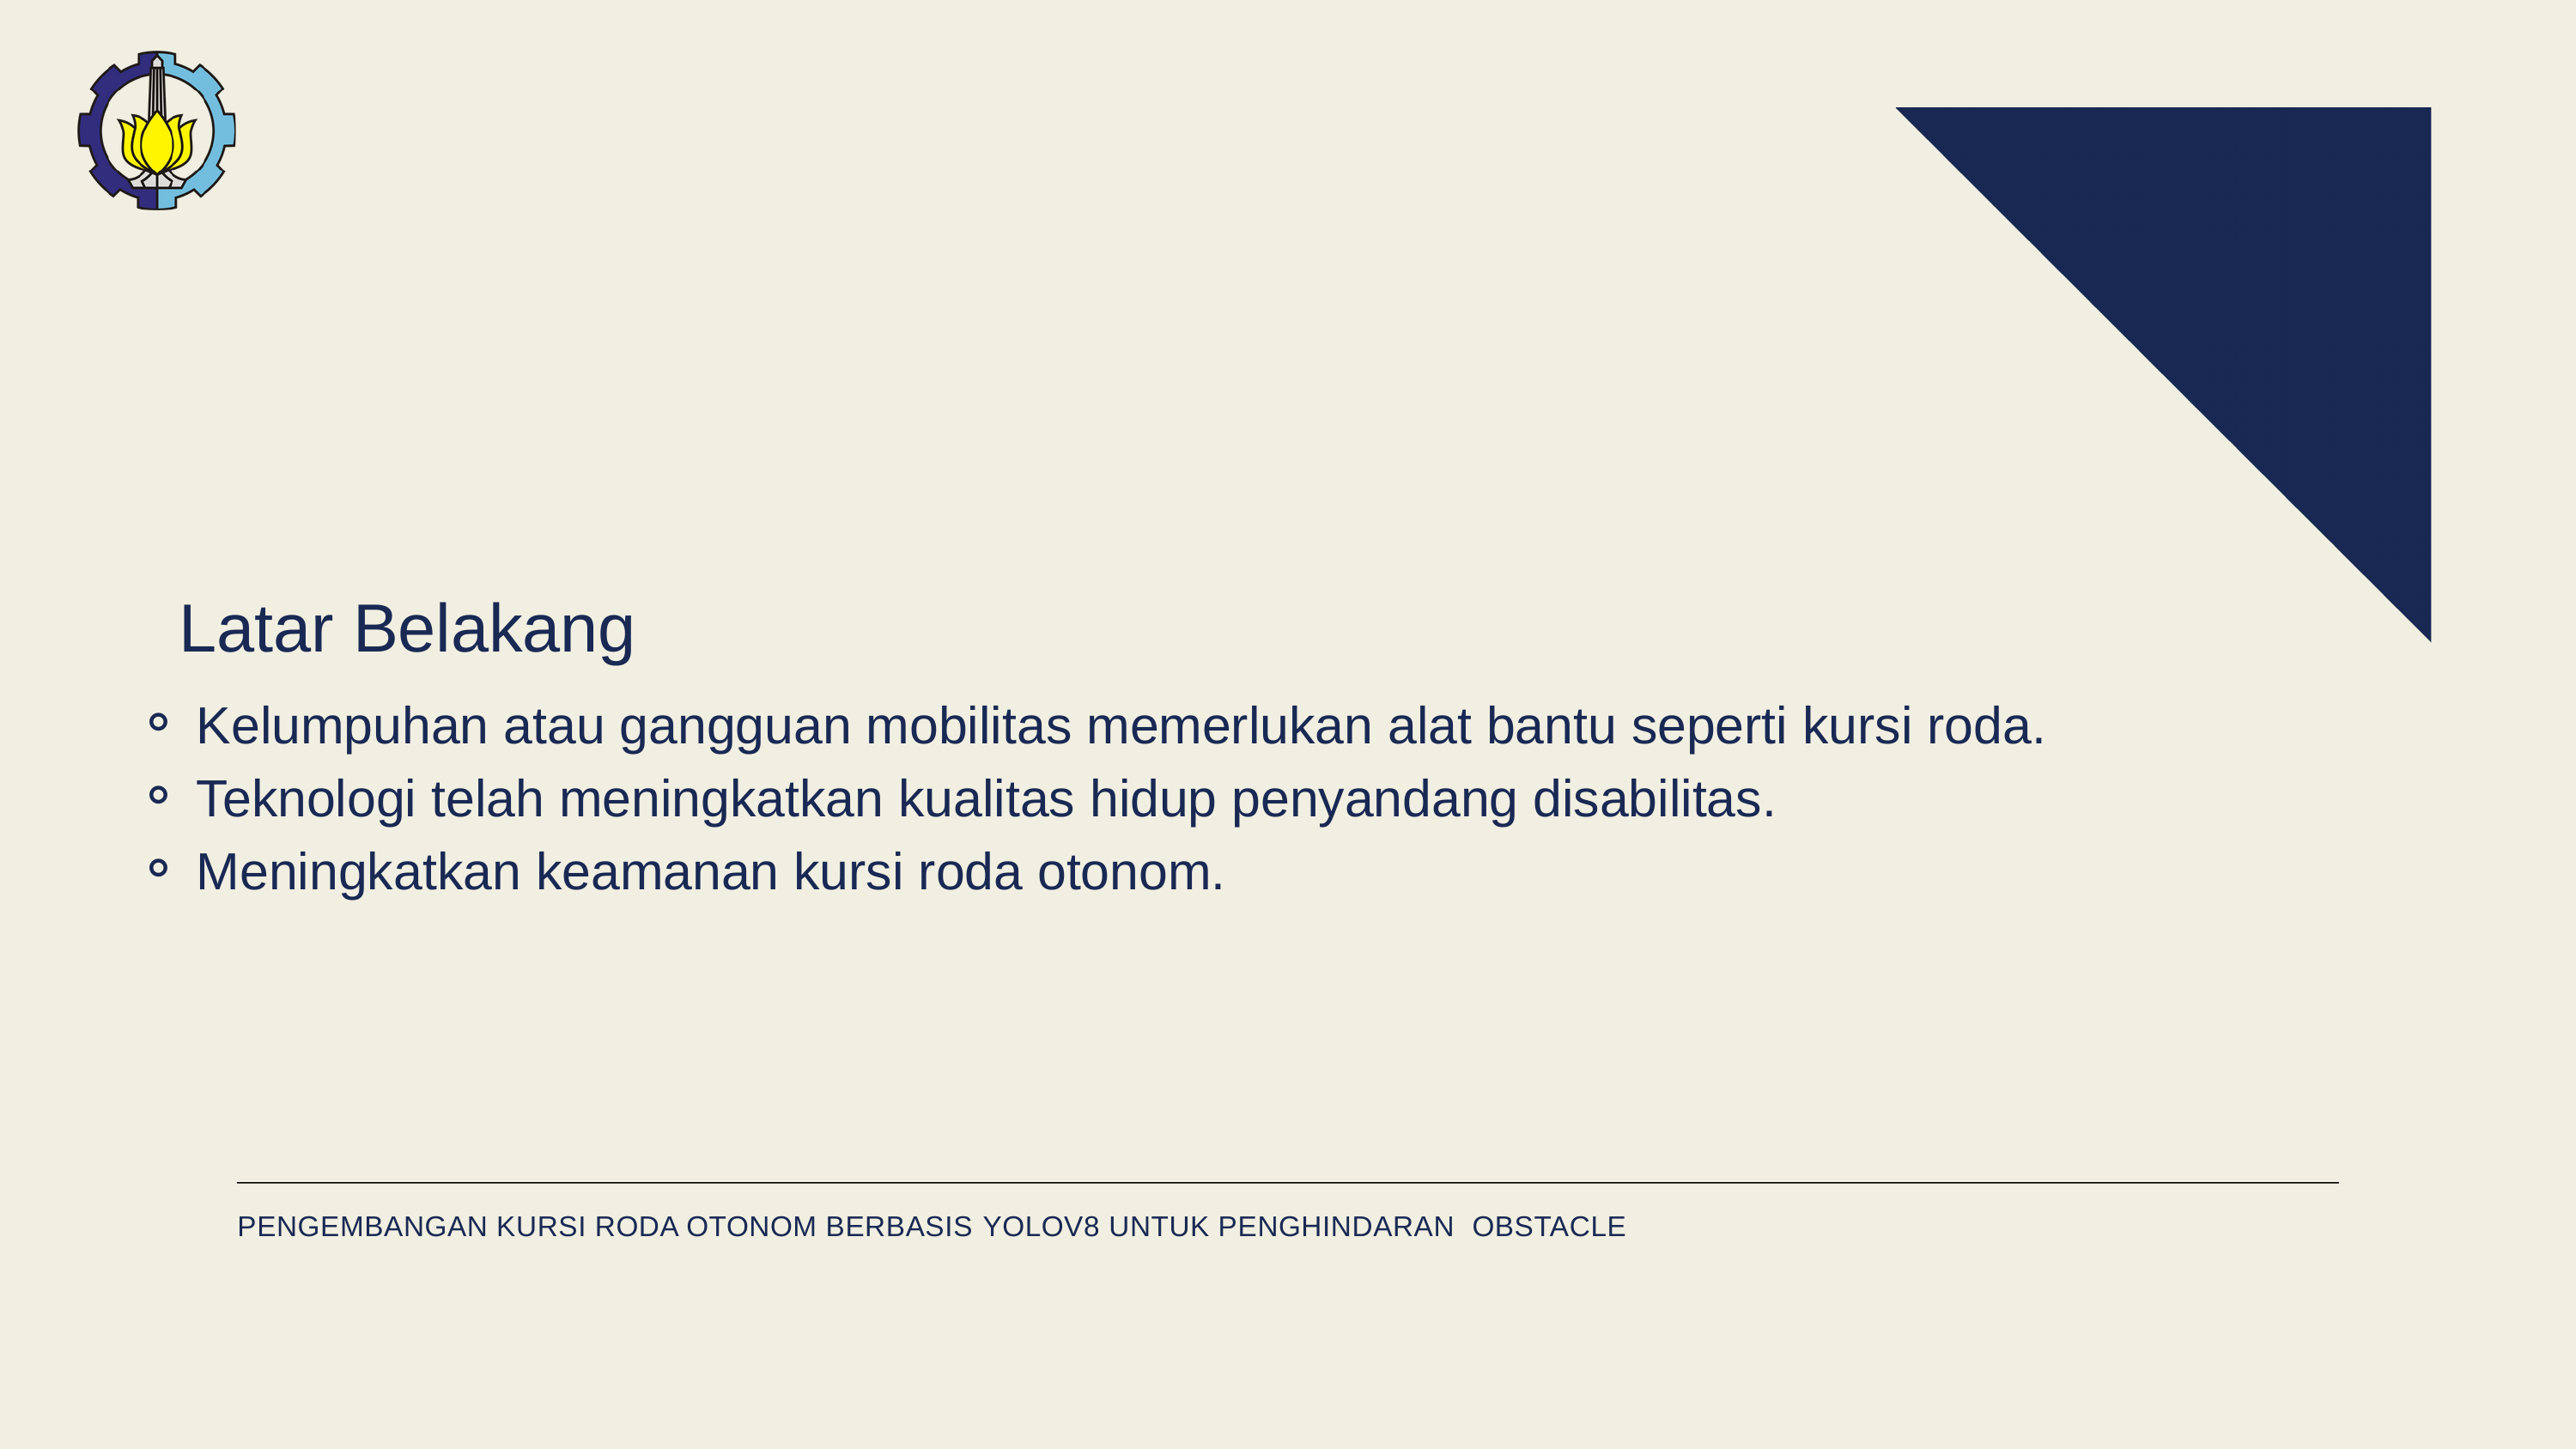

Latar Belakang
Kelumpuhan atau gangguan mobilitas memerlukan alat bantu seperti kursi roda.
Teknologi telah meningkatkan kualitas hidup penyandang disabilitas.
Meningkatkan keamanan kursi roda otonom.

PENGEMBANGAN KURSI RODA OTONOM BERBASIS YOLOV8 UNTUK PENGHINDARAN  OBSTACLE